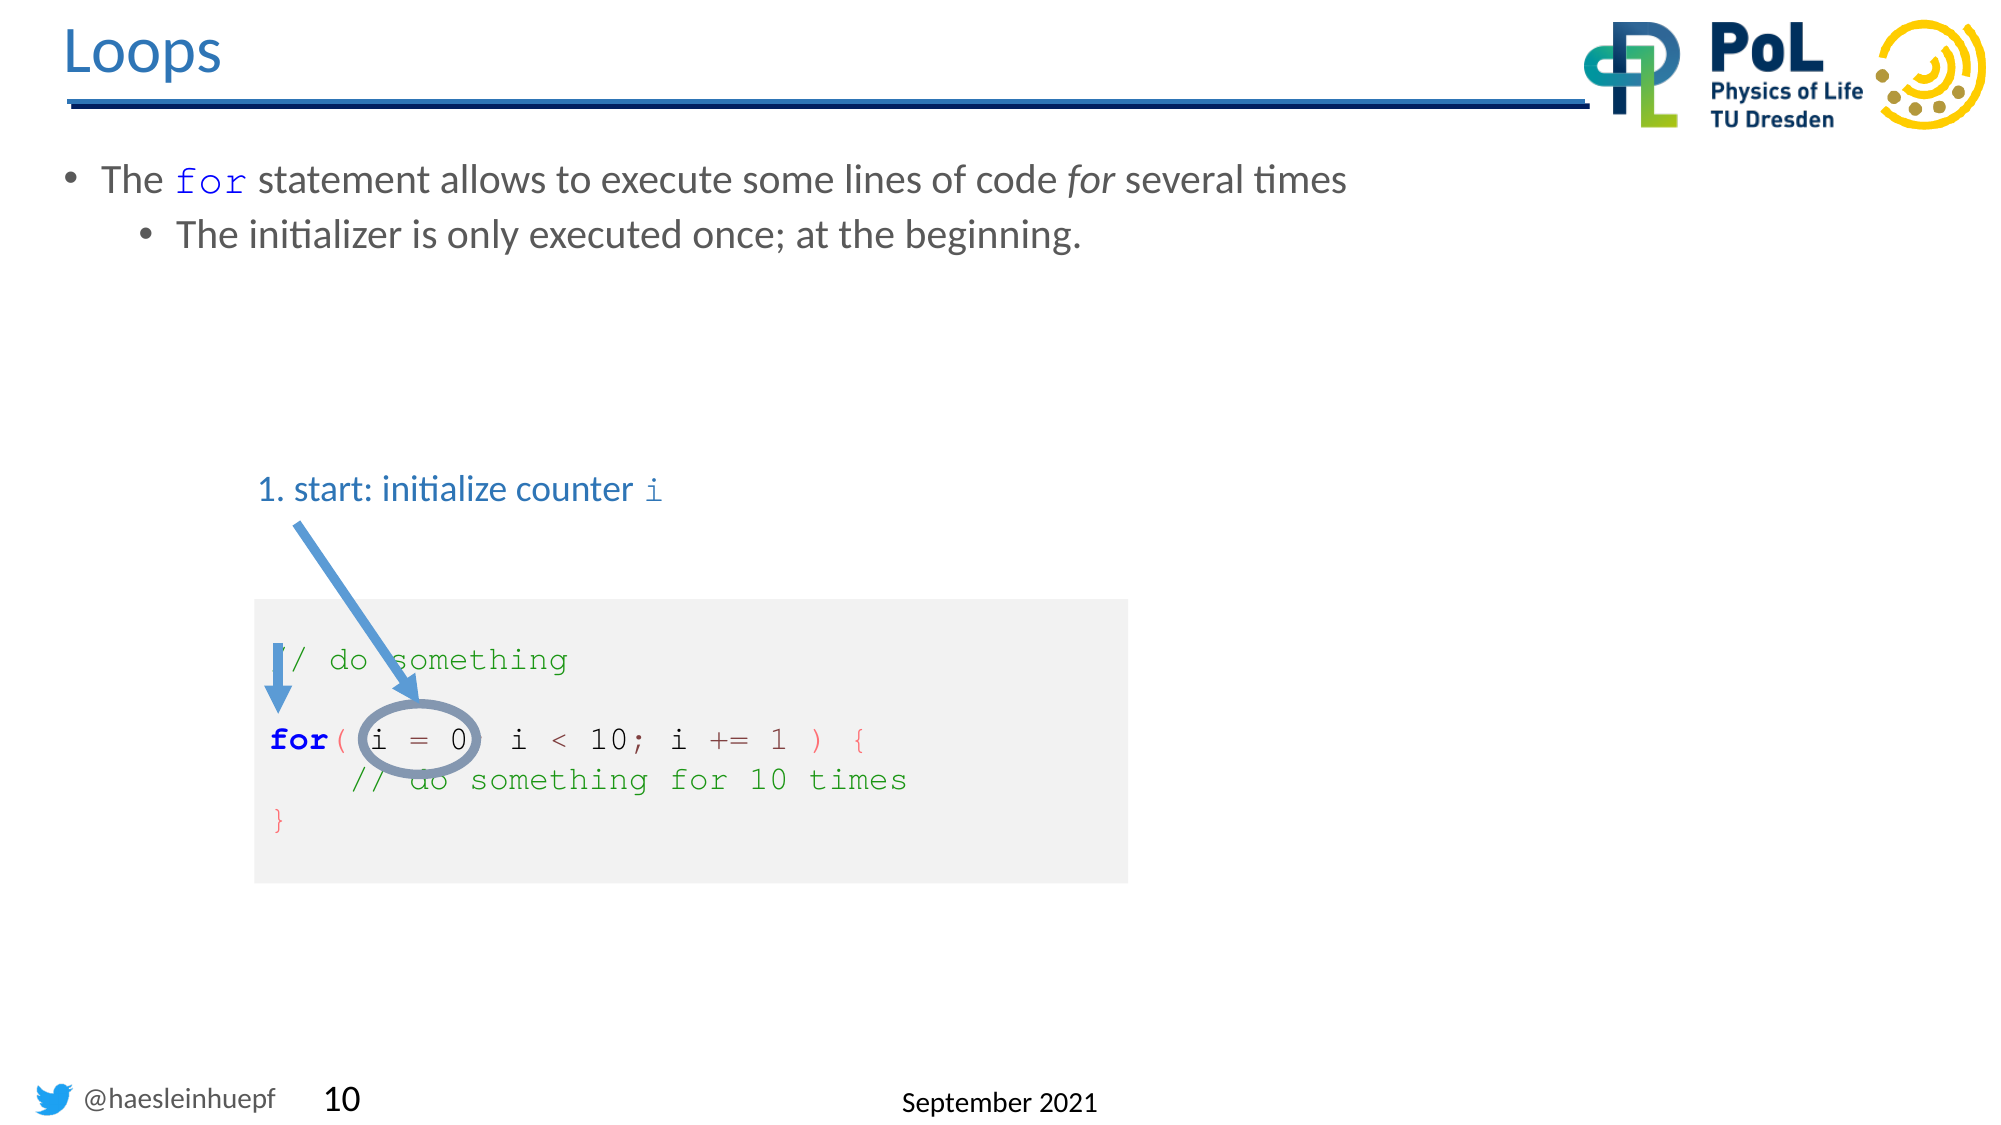

# Loops
The for statement allows to execute some lines of code for several times
The initializer is only executed once; at the beginning.

1. start: initialize counter i

// do something

for( i = 0; i < 10; i += 1 ) {
    // do something for 10 times
}